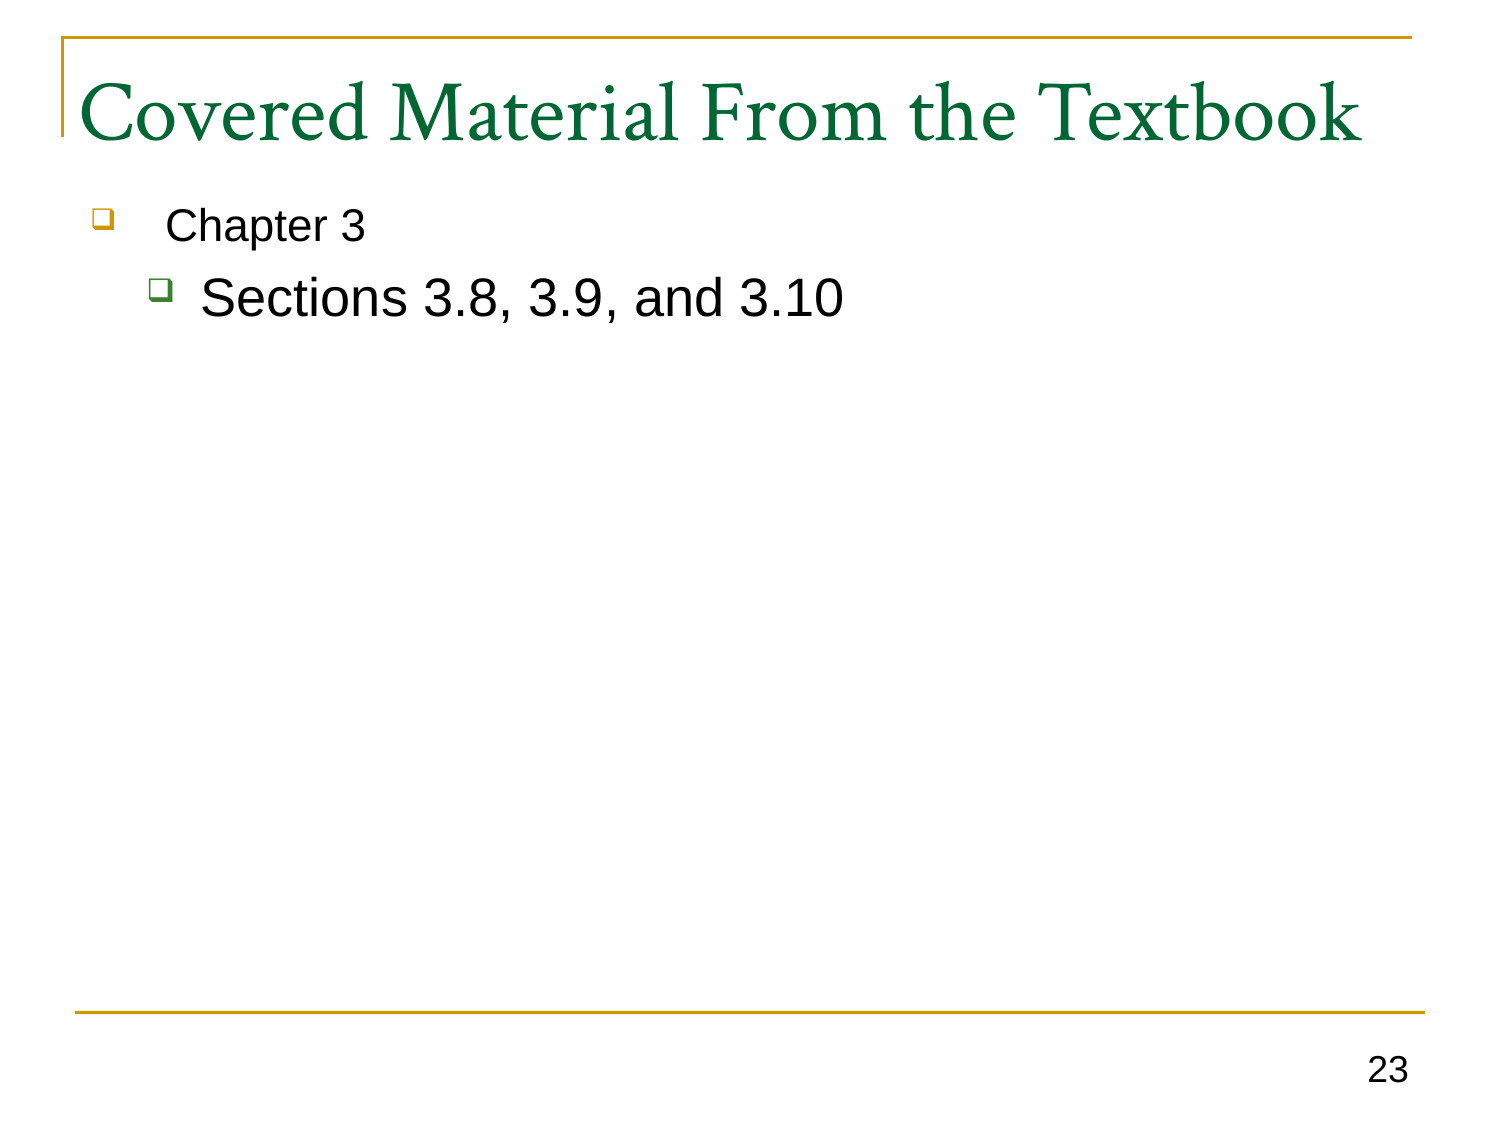

# Covered Material From the Textbook
Chapter 3
Sections 3.8, 3.9, and 3.10
23